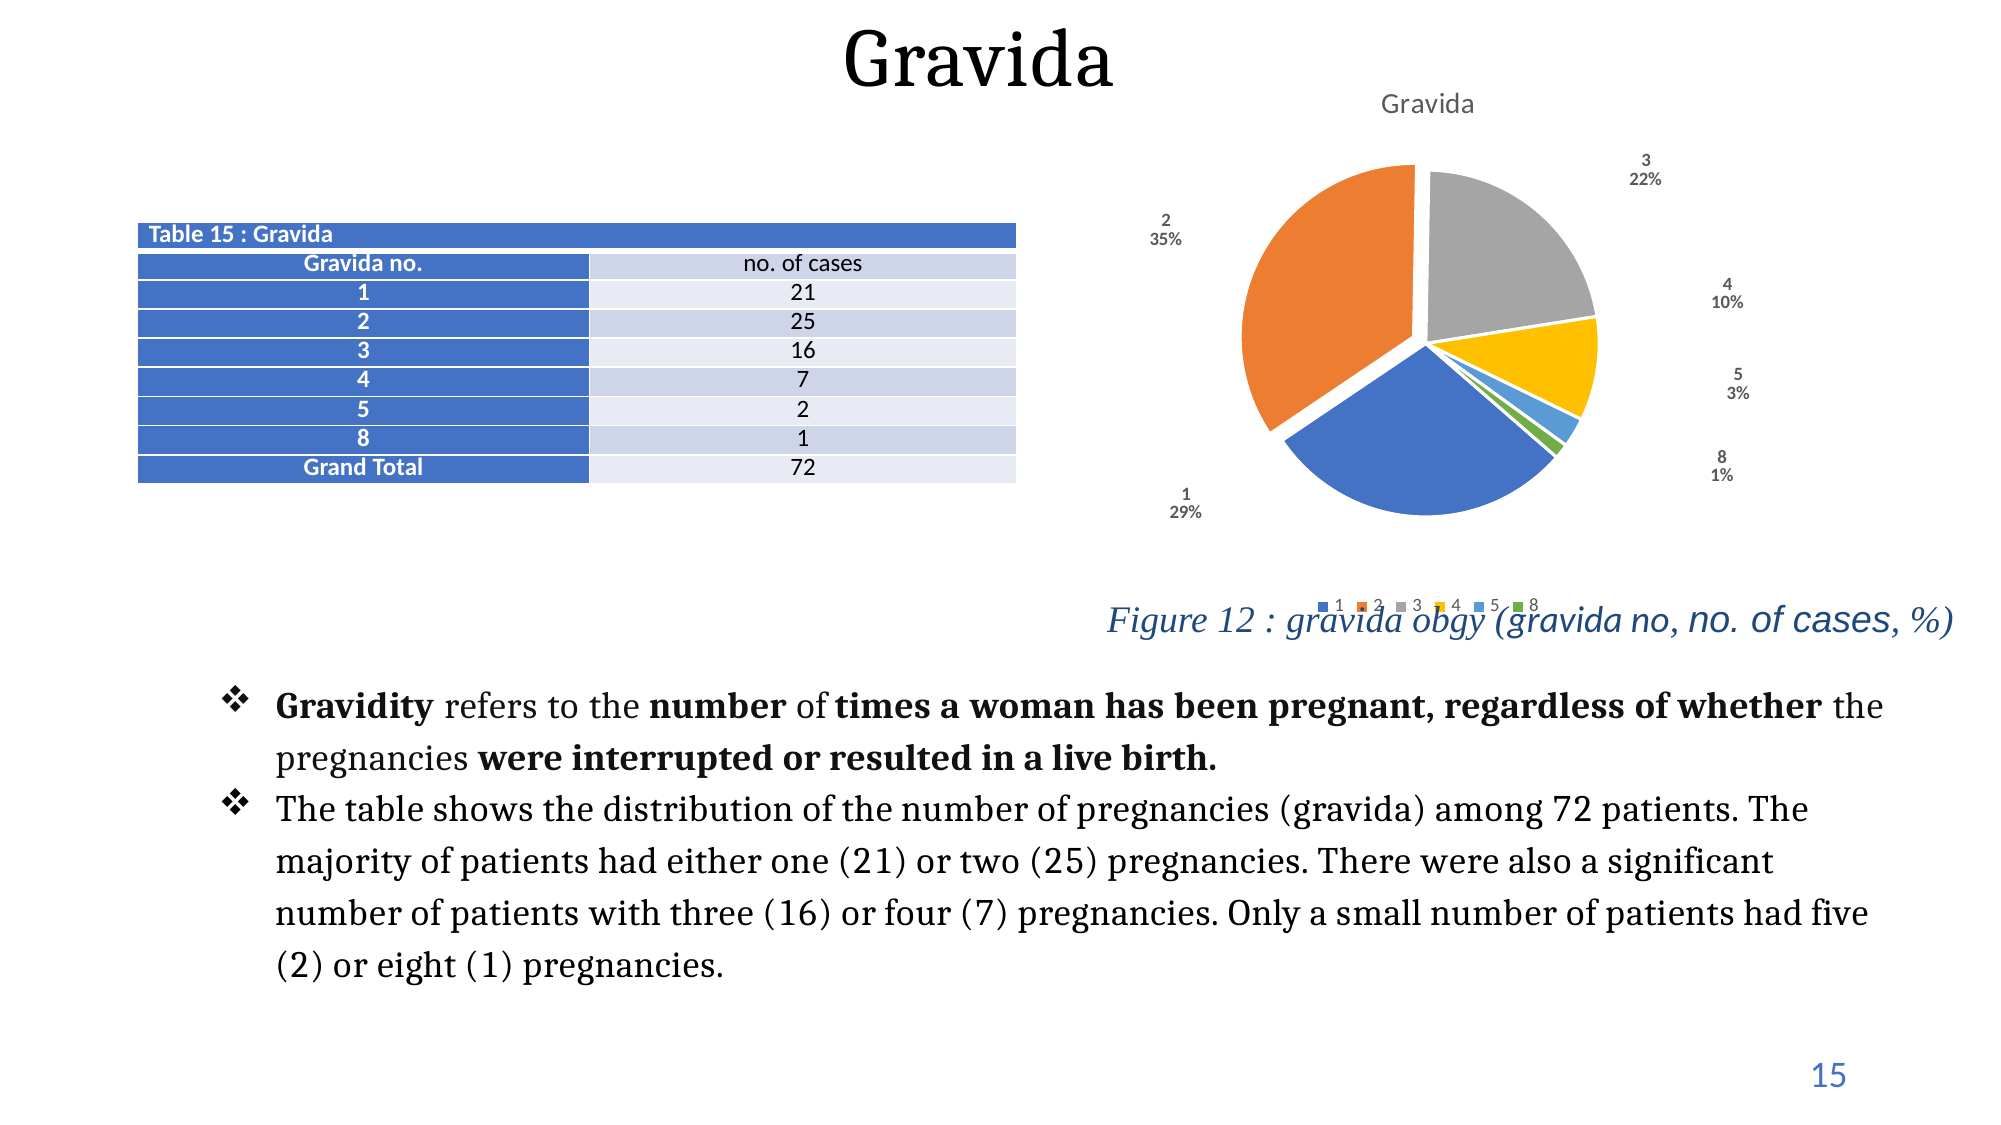

# Gravida

### Chart: Gravida

| Category |  Count |
|---|---|
| 1 | 21.0 |
| 2 | 25.0 |
| 3 | 16.0 |
| 4 | 7.0 |
| 5 | 2.0 |
| 8 | 1.0 |
| Table 15 : Gravida |  |
| --- | --- |
| Gravida no. | no. of cases |
| 1 | 21 |
| 2 | 25 |
| 3 | 16 |
| 4 | 7 |
| 5 | 2 |
| 8 | 1 |
| Grand Total | 72 |
 Figure 12 : gravida obgy (gravida no, no. of cases, %)

Gravidity refers to the number of times a woman has been pregnant, regardless of whether the pregnancies were interrupted or resulted in a live birth.
The table shows the distribution of the number of pregnancies (gravida) among 72 patients. The majority of patients had either one (21) or two (25) pregnancies. There were also a significant number of patients with three (16) or four (7) pregnancies. Only a small number of patients had five (2) or eight (1) pregnancies.
15